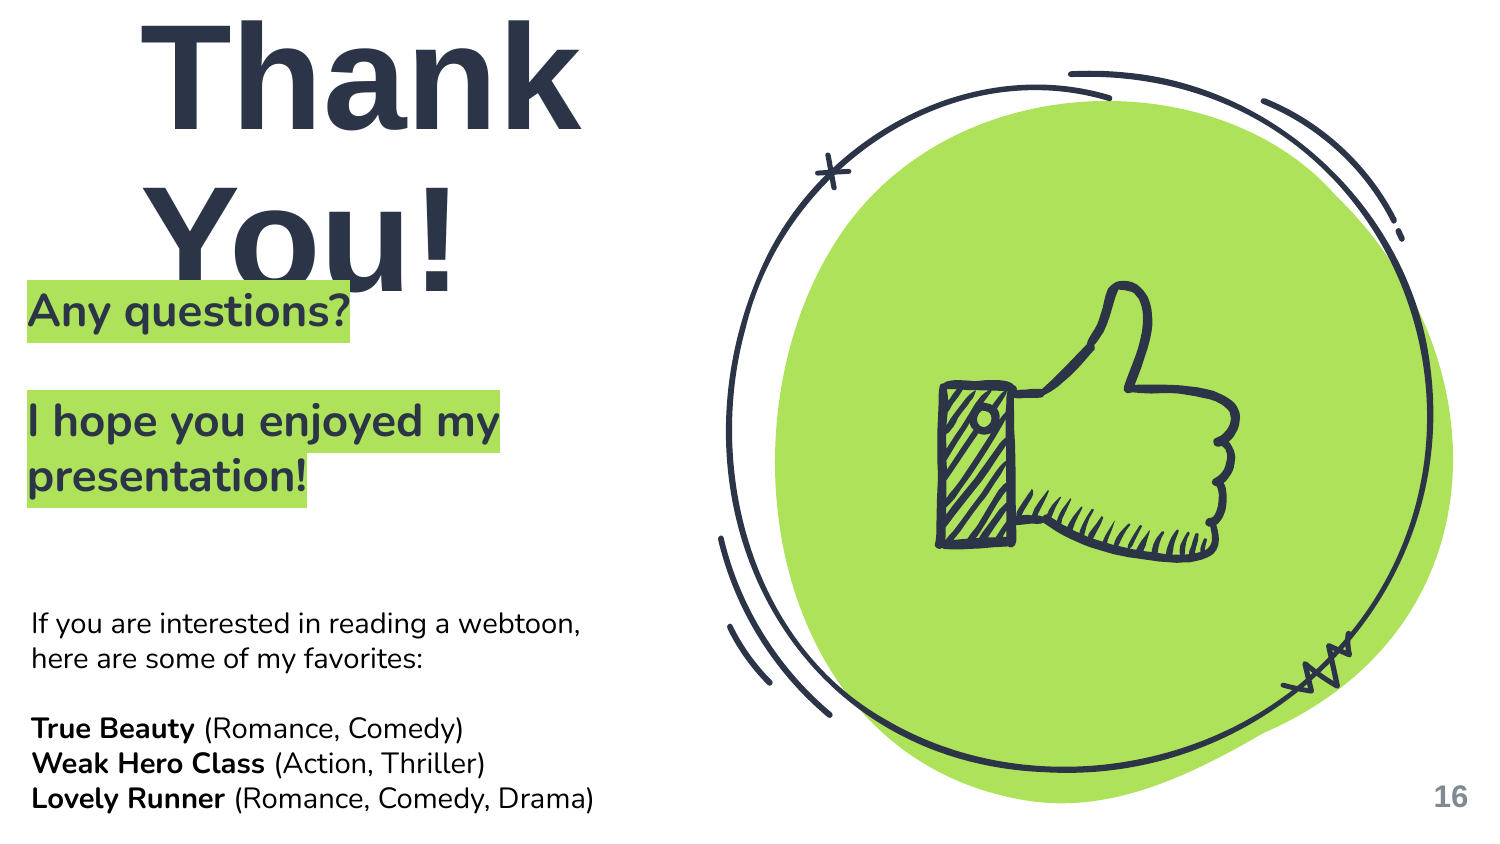

Thank You!
Any questions?

I hope you enjoyed my presentation!

If you are interested in reading a webtoon, here are some of my favorites:

True Beauty (Romance, Comedy)
Weak Hero Class (Action, Thriller)
Lovely Runner (Romance, Comedy, Drama)
16